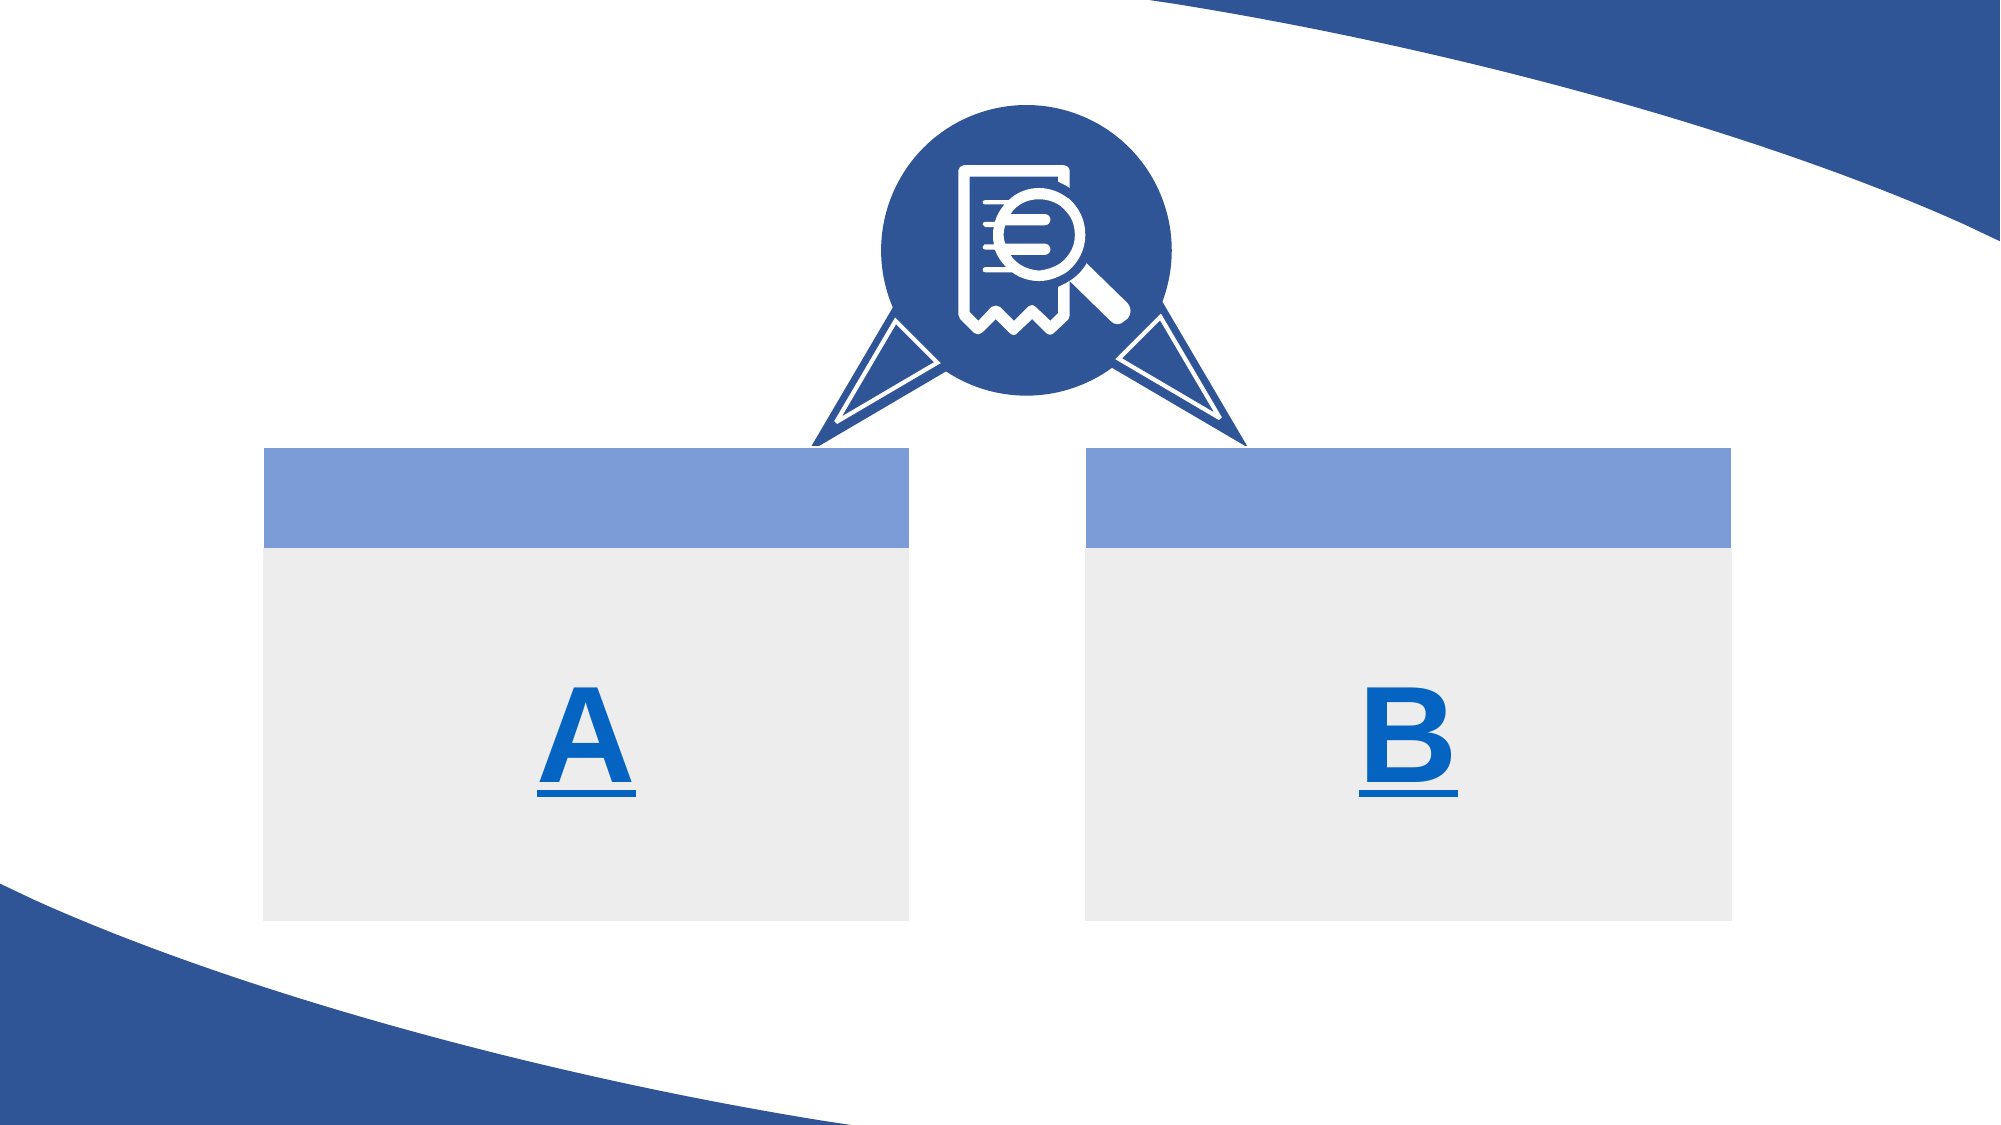

|  |
| --- |
| A |
|  |
| --- |
| B |